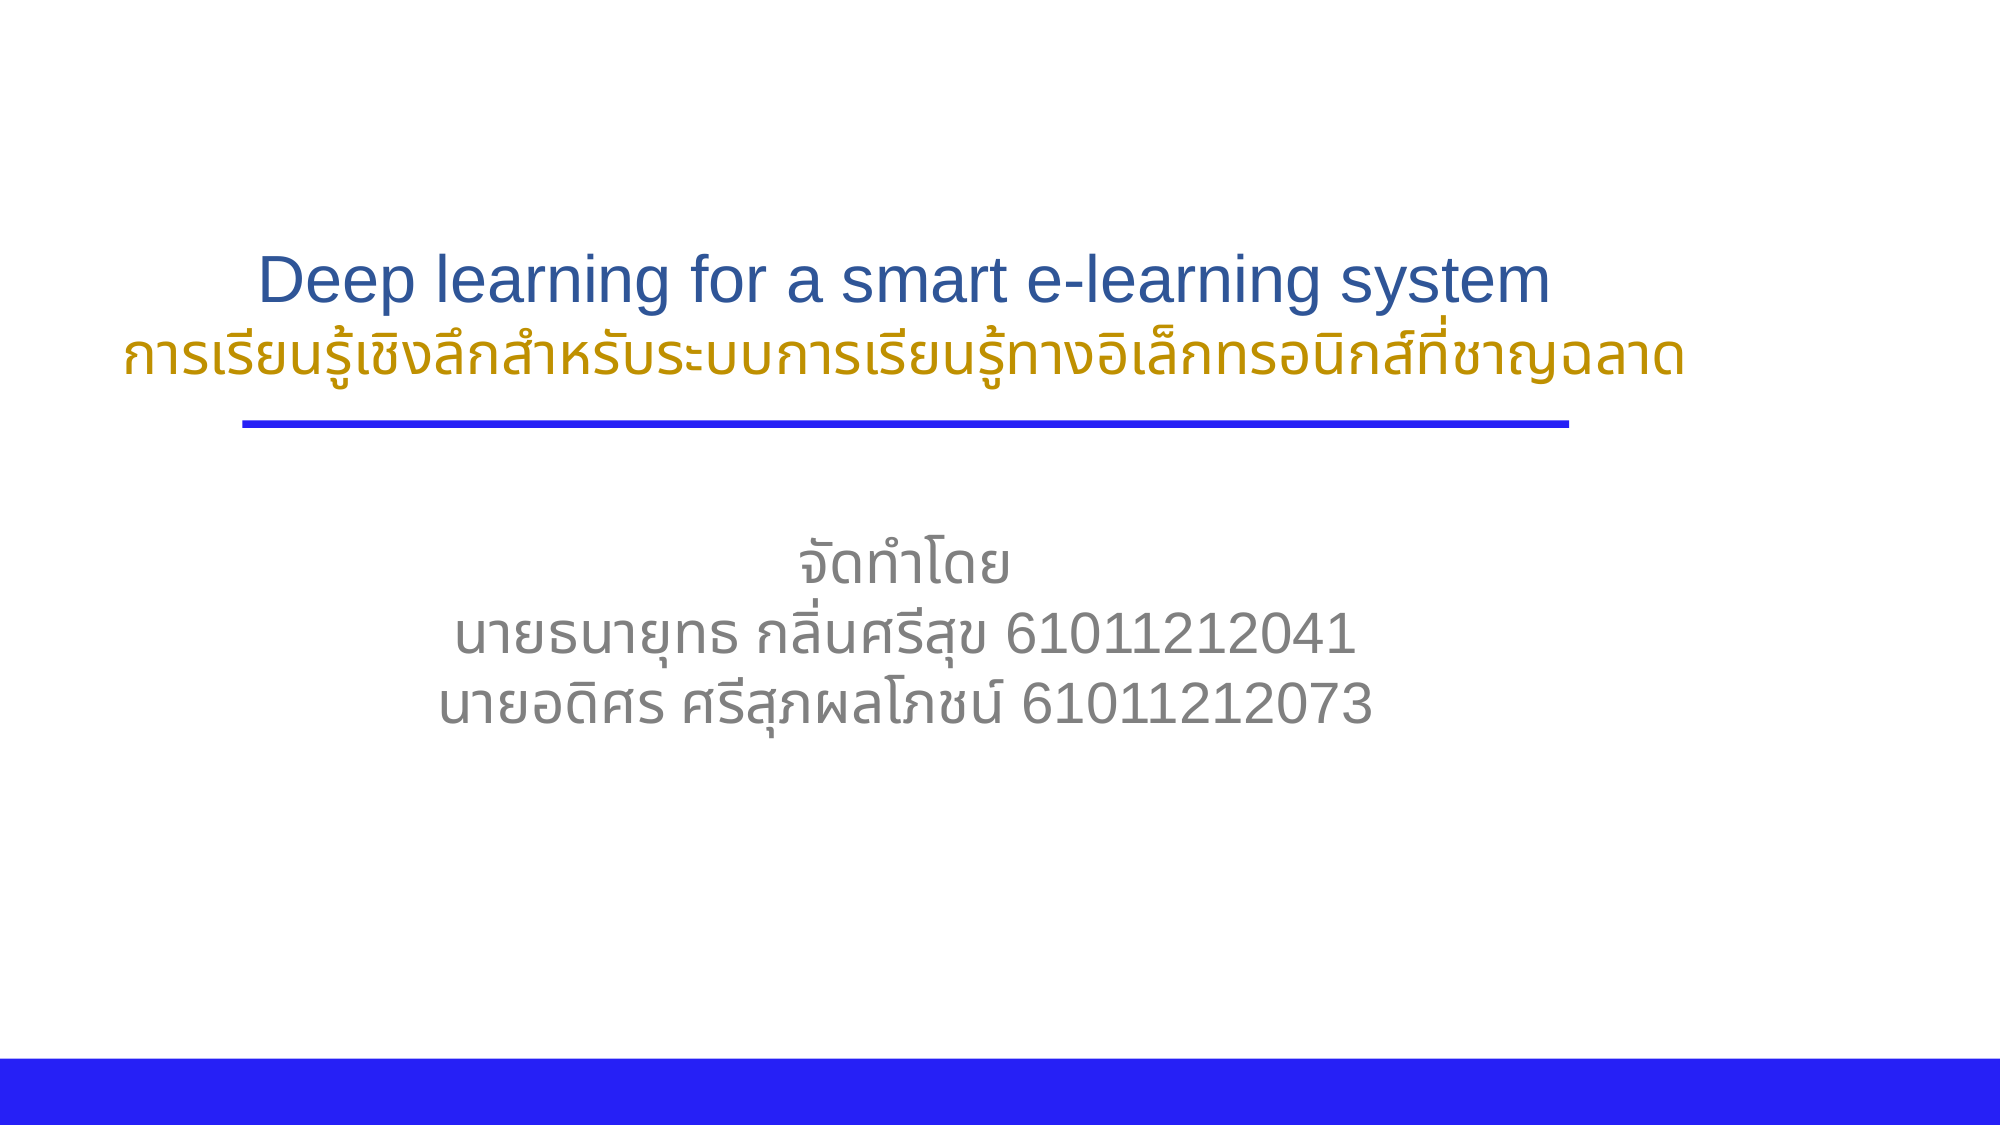

Deep learning for a smart e-learning system
การเรียนรู้เชิงลึกสำหรับระบบการเรียนรู้ทางอิเล็กทรอนิกส์ที่ชาญฉลาด

จัดทำโดย
นายธนายุทธ กลิ่นศรีสุข 61011212041
นายอดิศร ศรีสุภผลโภชน์ 61011212073